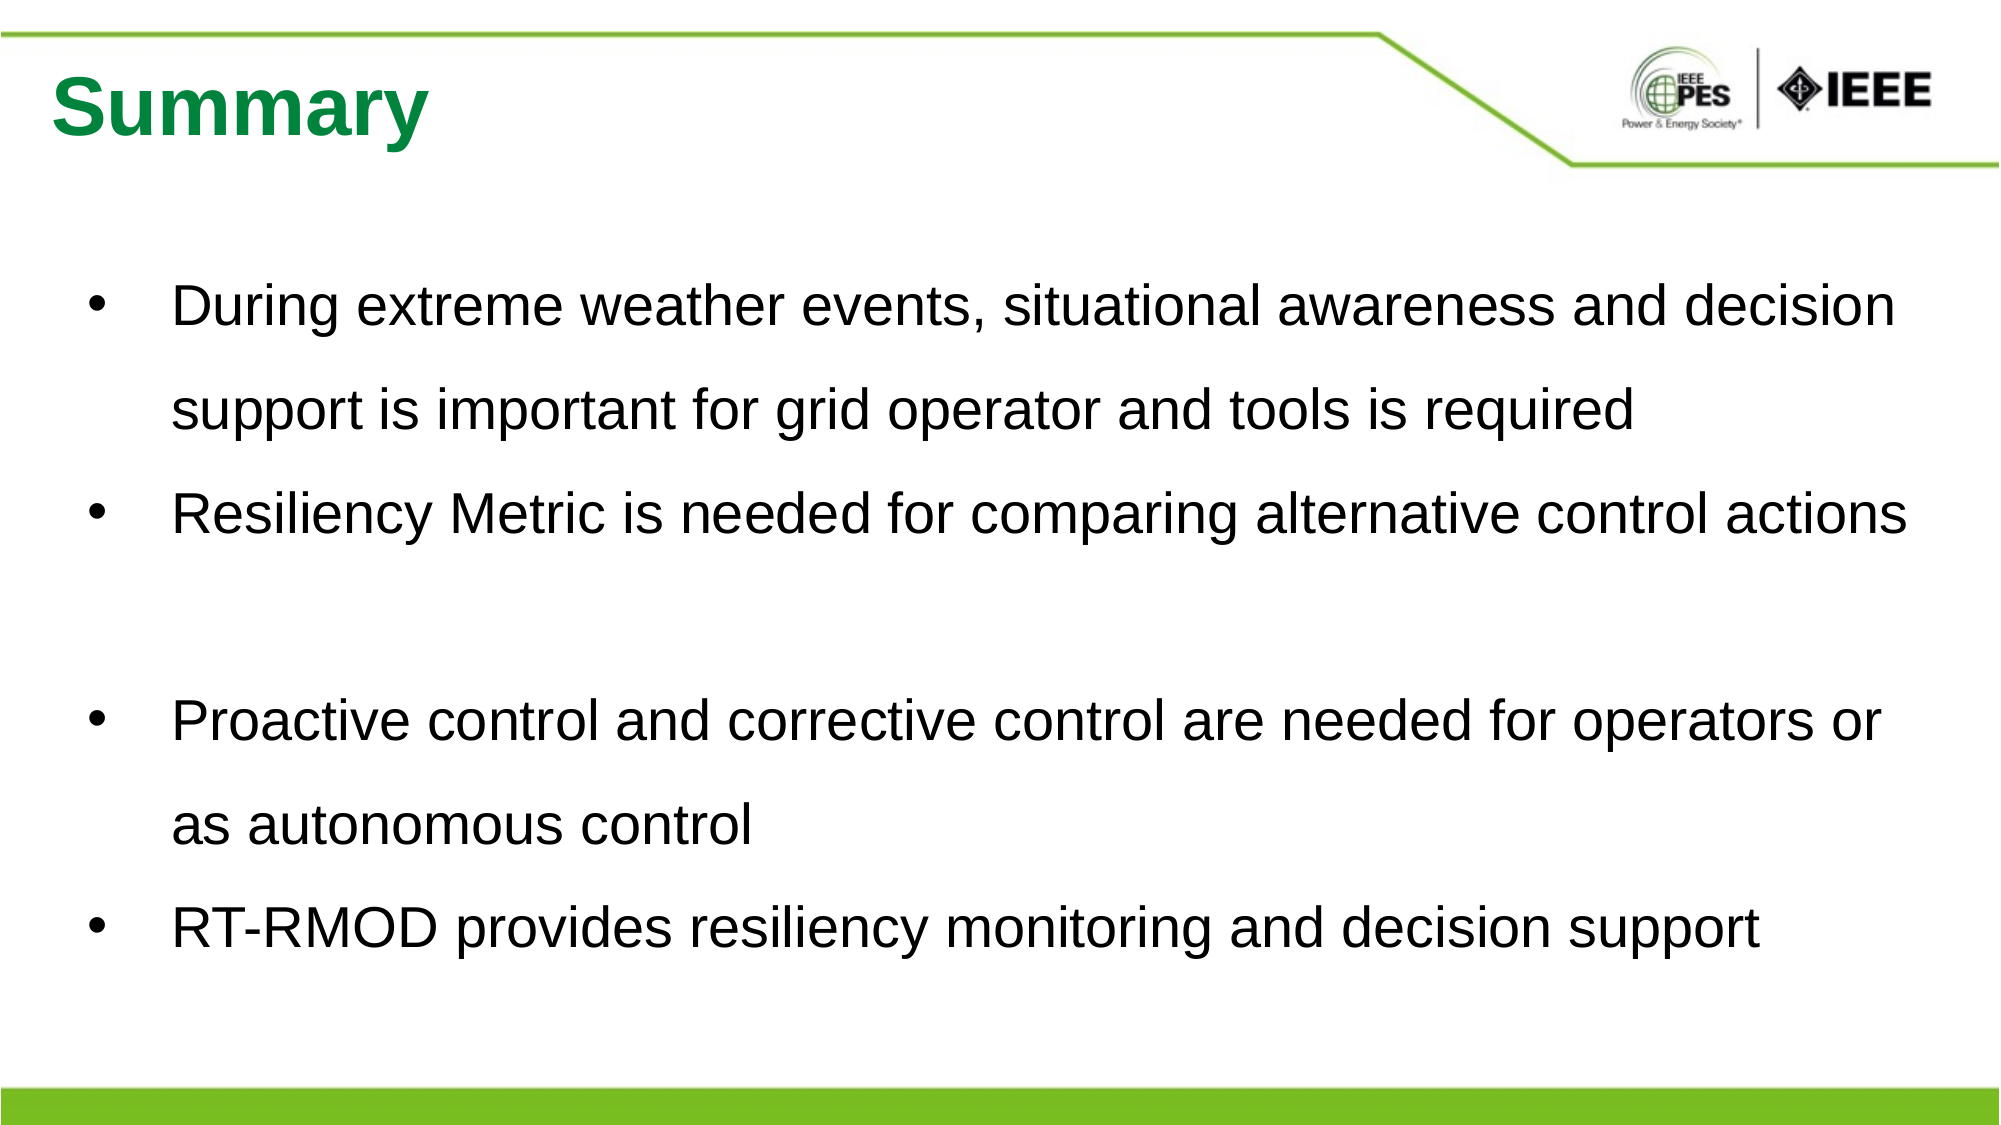

Summary
During extreme weather events, situational awareness and decision support is important for grid operator and tools is required
Resiliency Metric is needed for comparing alternative control actions
Proactive control and corrective control are needed for operators or as autonomous control
RT-RMOD provides resiliency monitoring and decision support